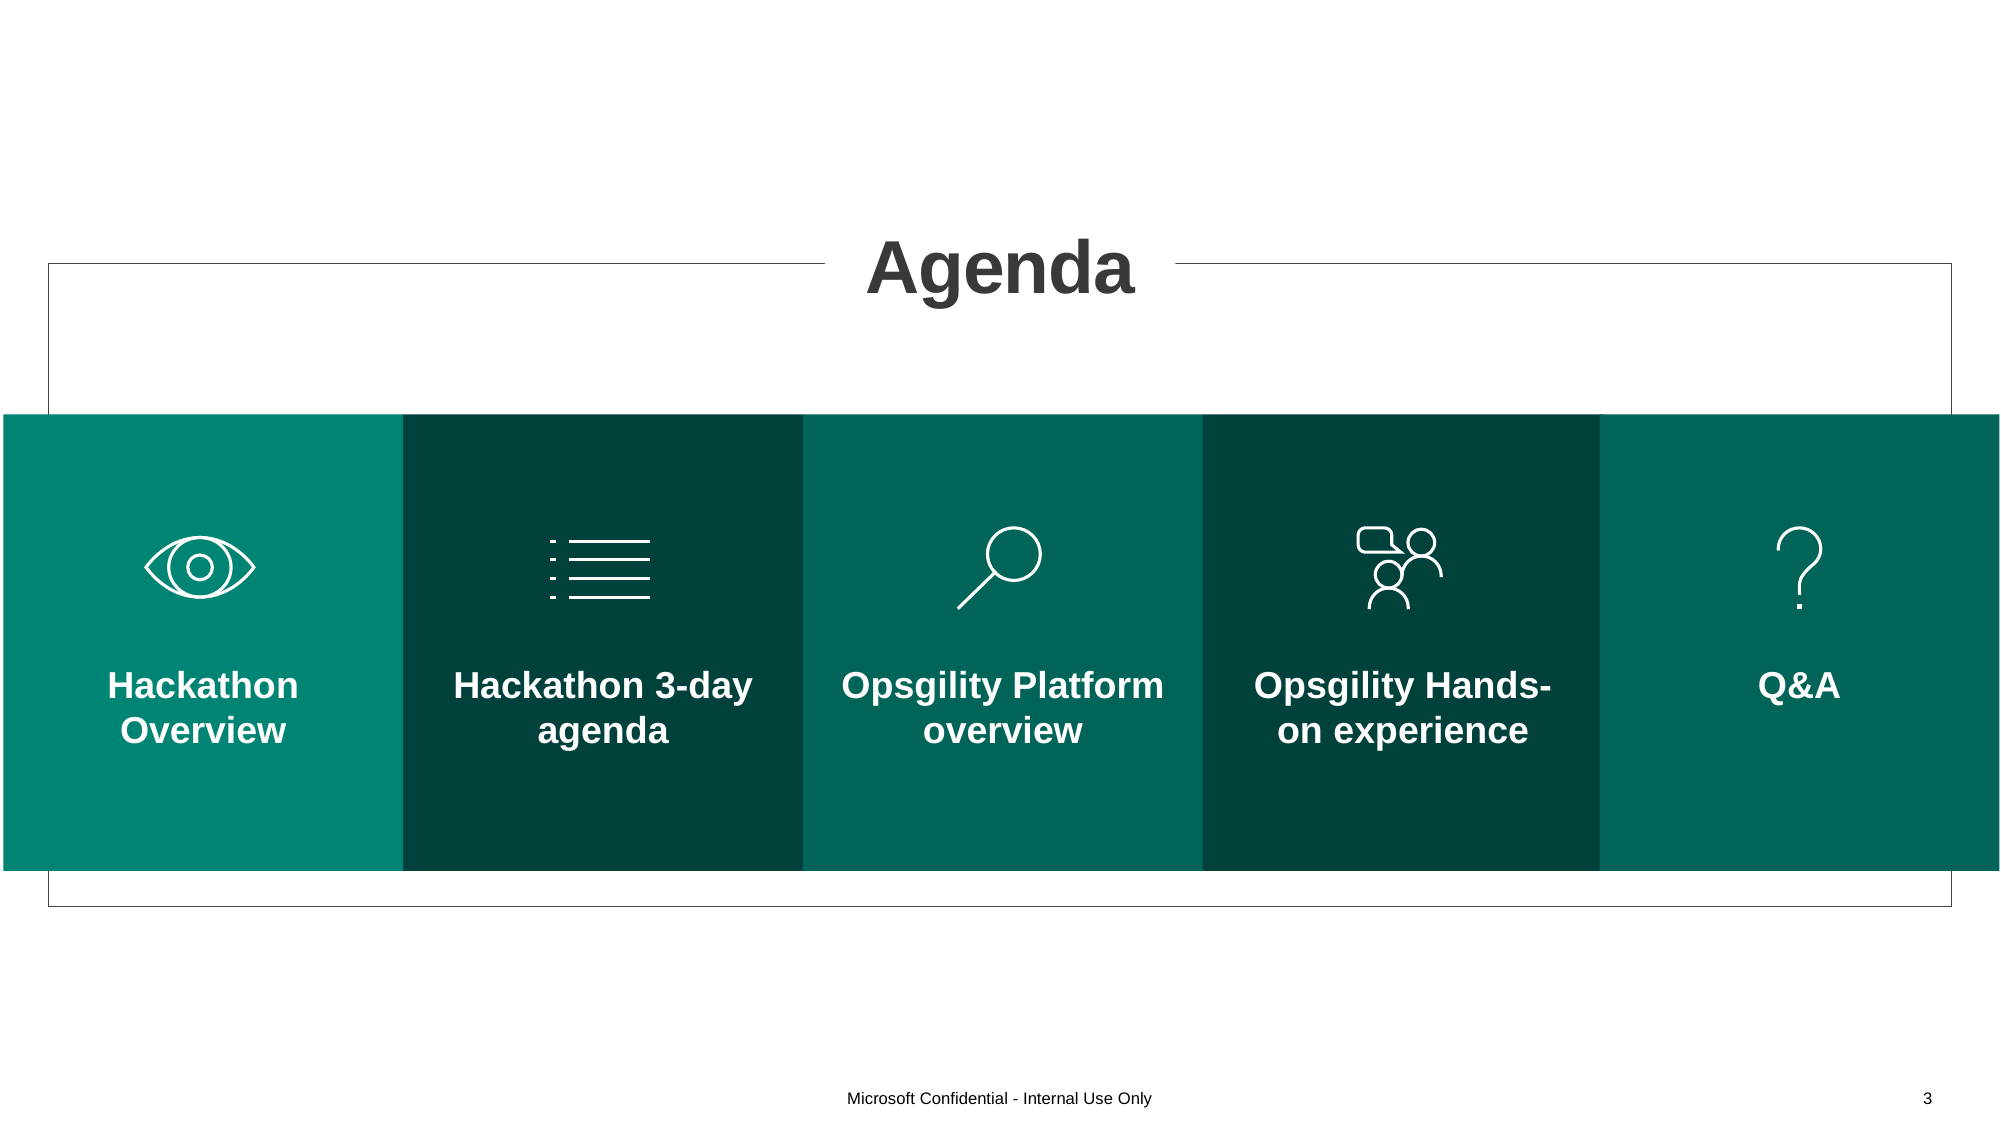

Agenda

Hackathon Overview
Hackathon 3-day agenda
Opsgility Platform overview
Opsgility Hands-on experience
Q&A

Microsoft Confidential - Internal Use Only
3